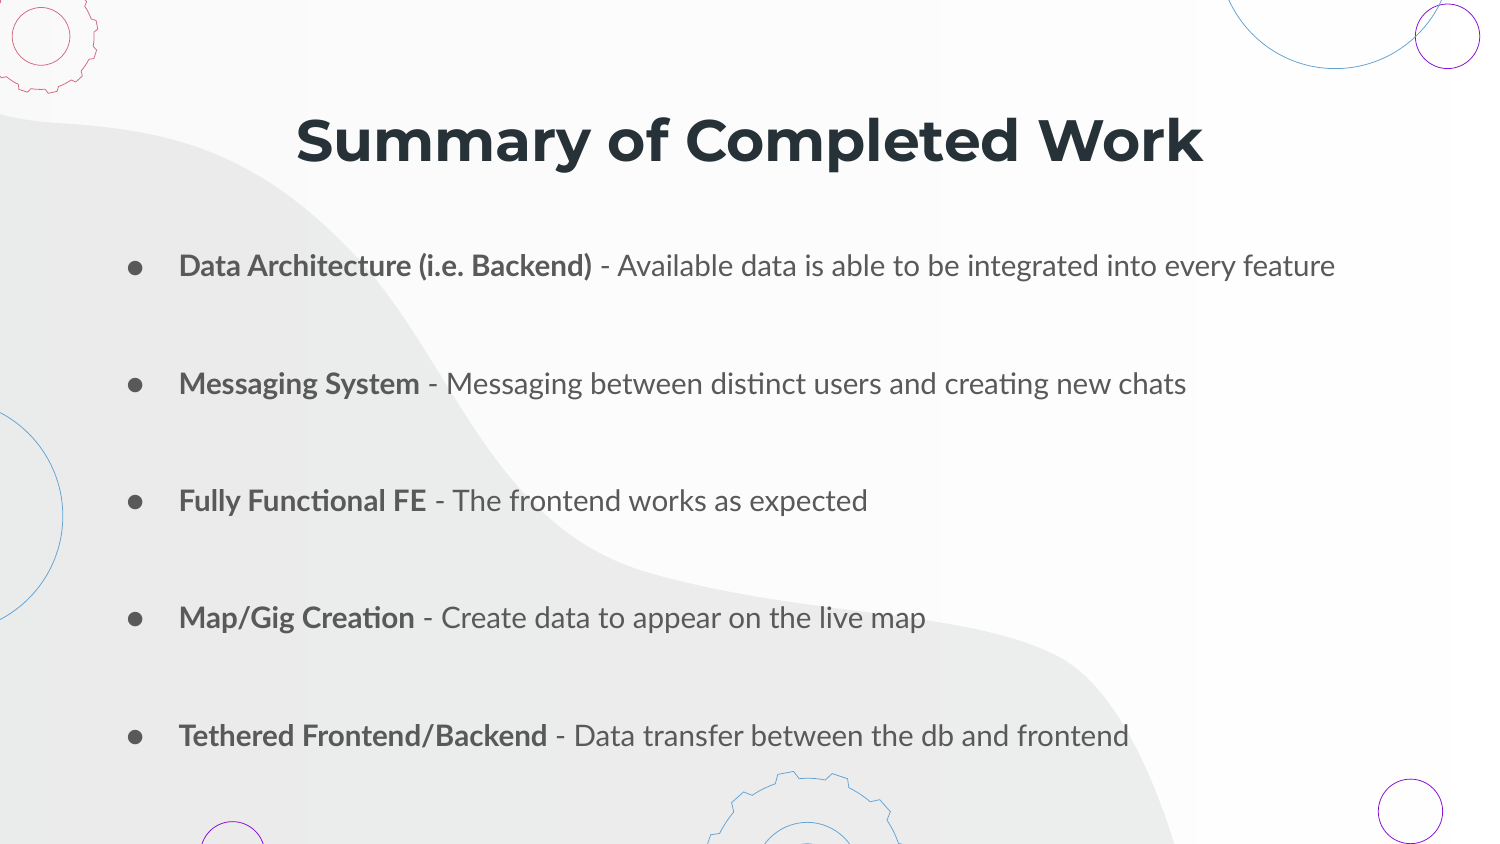

# Summary of Completed Work
Data Architecture (i.e. Backend) - Available data is able to be integrated into every feature

Messaging System - Messaging between distinct users and creating new chats

Fully Functional FE - The frontend works as expected

Map/Gig Creation - Create data to appear on the live map

Tethered Frontend/Backend - Data transfer between the db and frontend